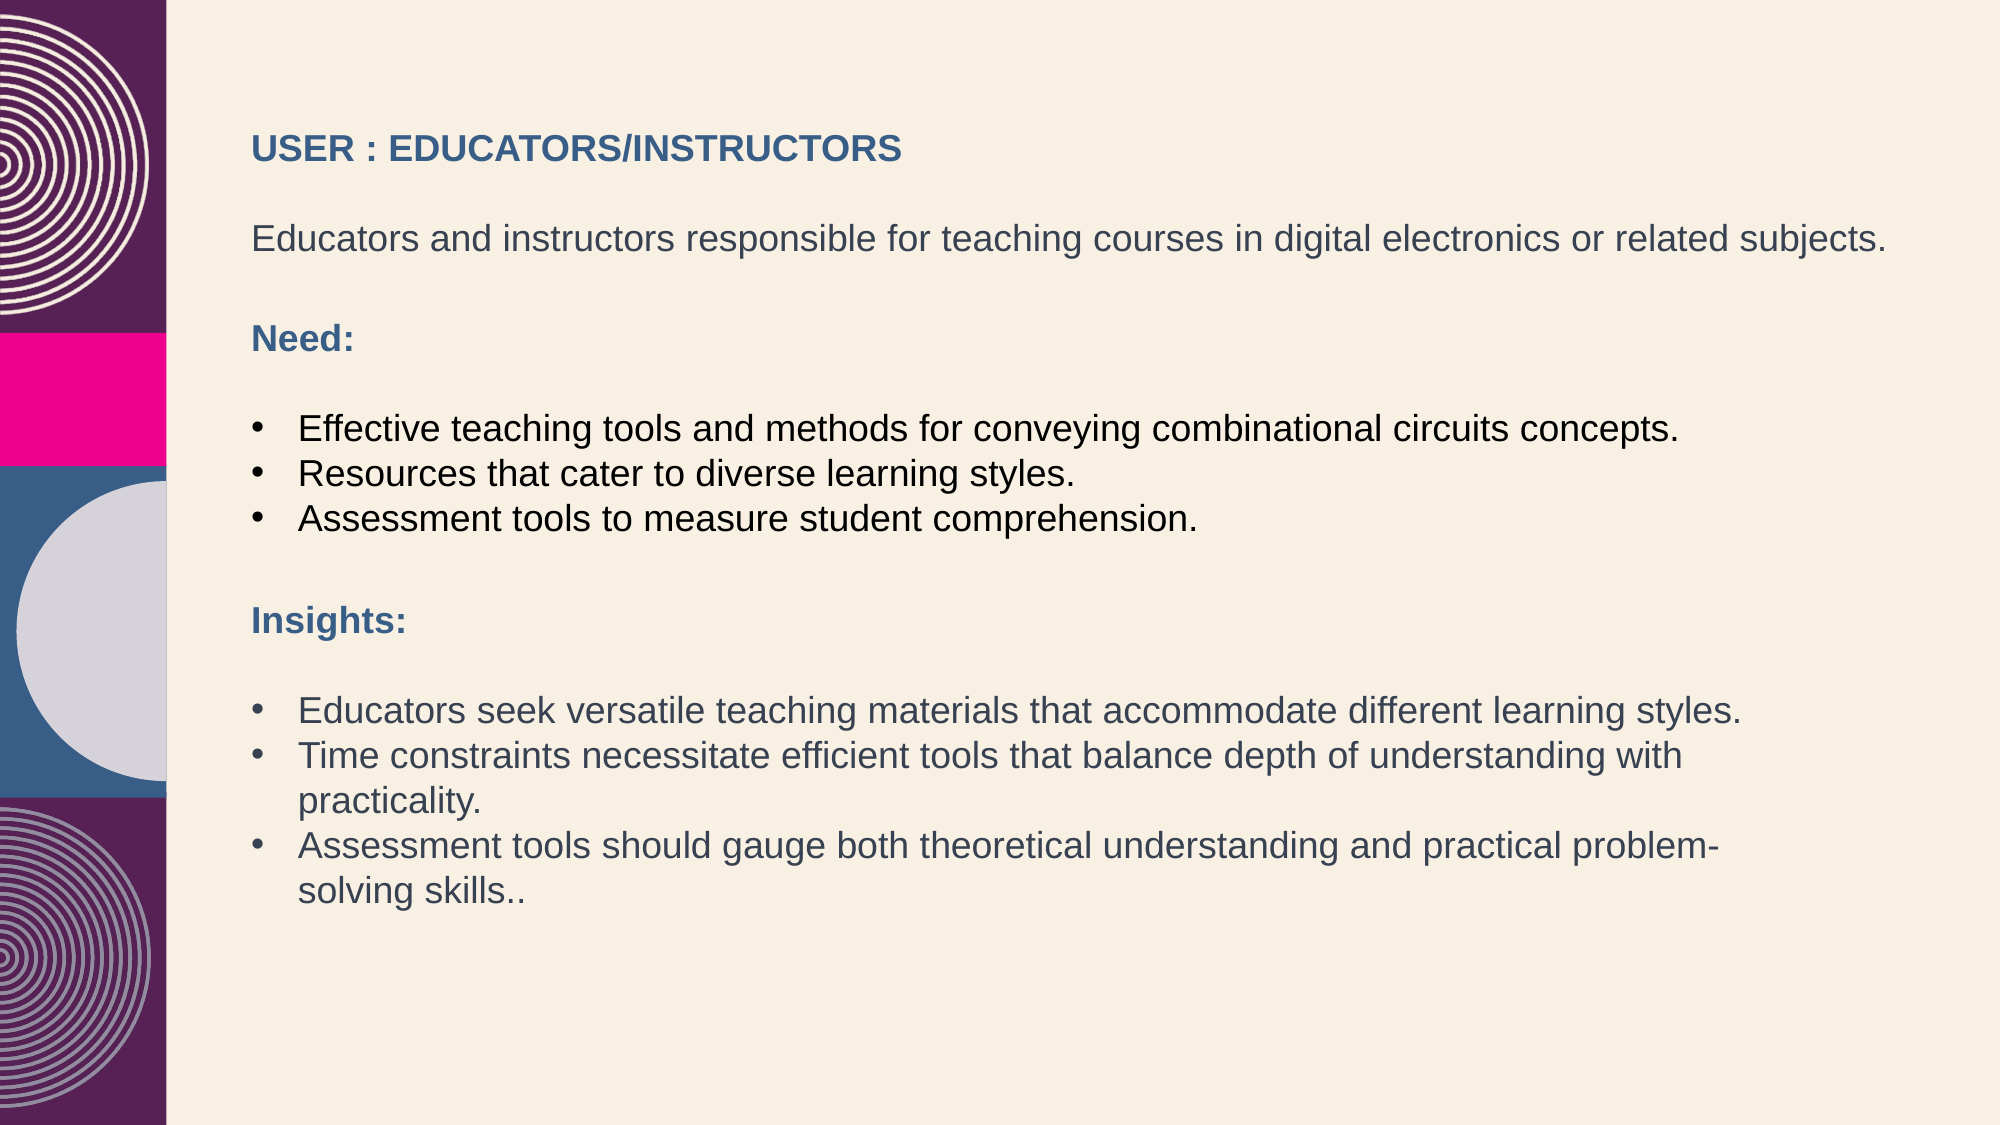

USER : EDUCATORS/INSTRUCTORS

Educators and instructors responsible for teaching courses in digital electronics or related subjects.
Need:

Effective teaching tools and methods for conveying combinational circuits concepts.
Resources that cater to diverse learning styles.
Assessment tools to measure student comprehension.
Insights:

Educators seek versatile teaching materials that accommodate different learning styles.
Time constraints necessitate efficient tools that balance depth of understanding with practicality.
Assessment tools should gauge both theoretical understanding and practical problem-solving skills..